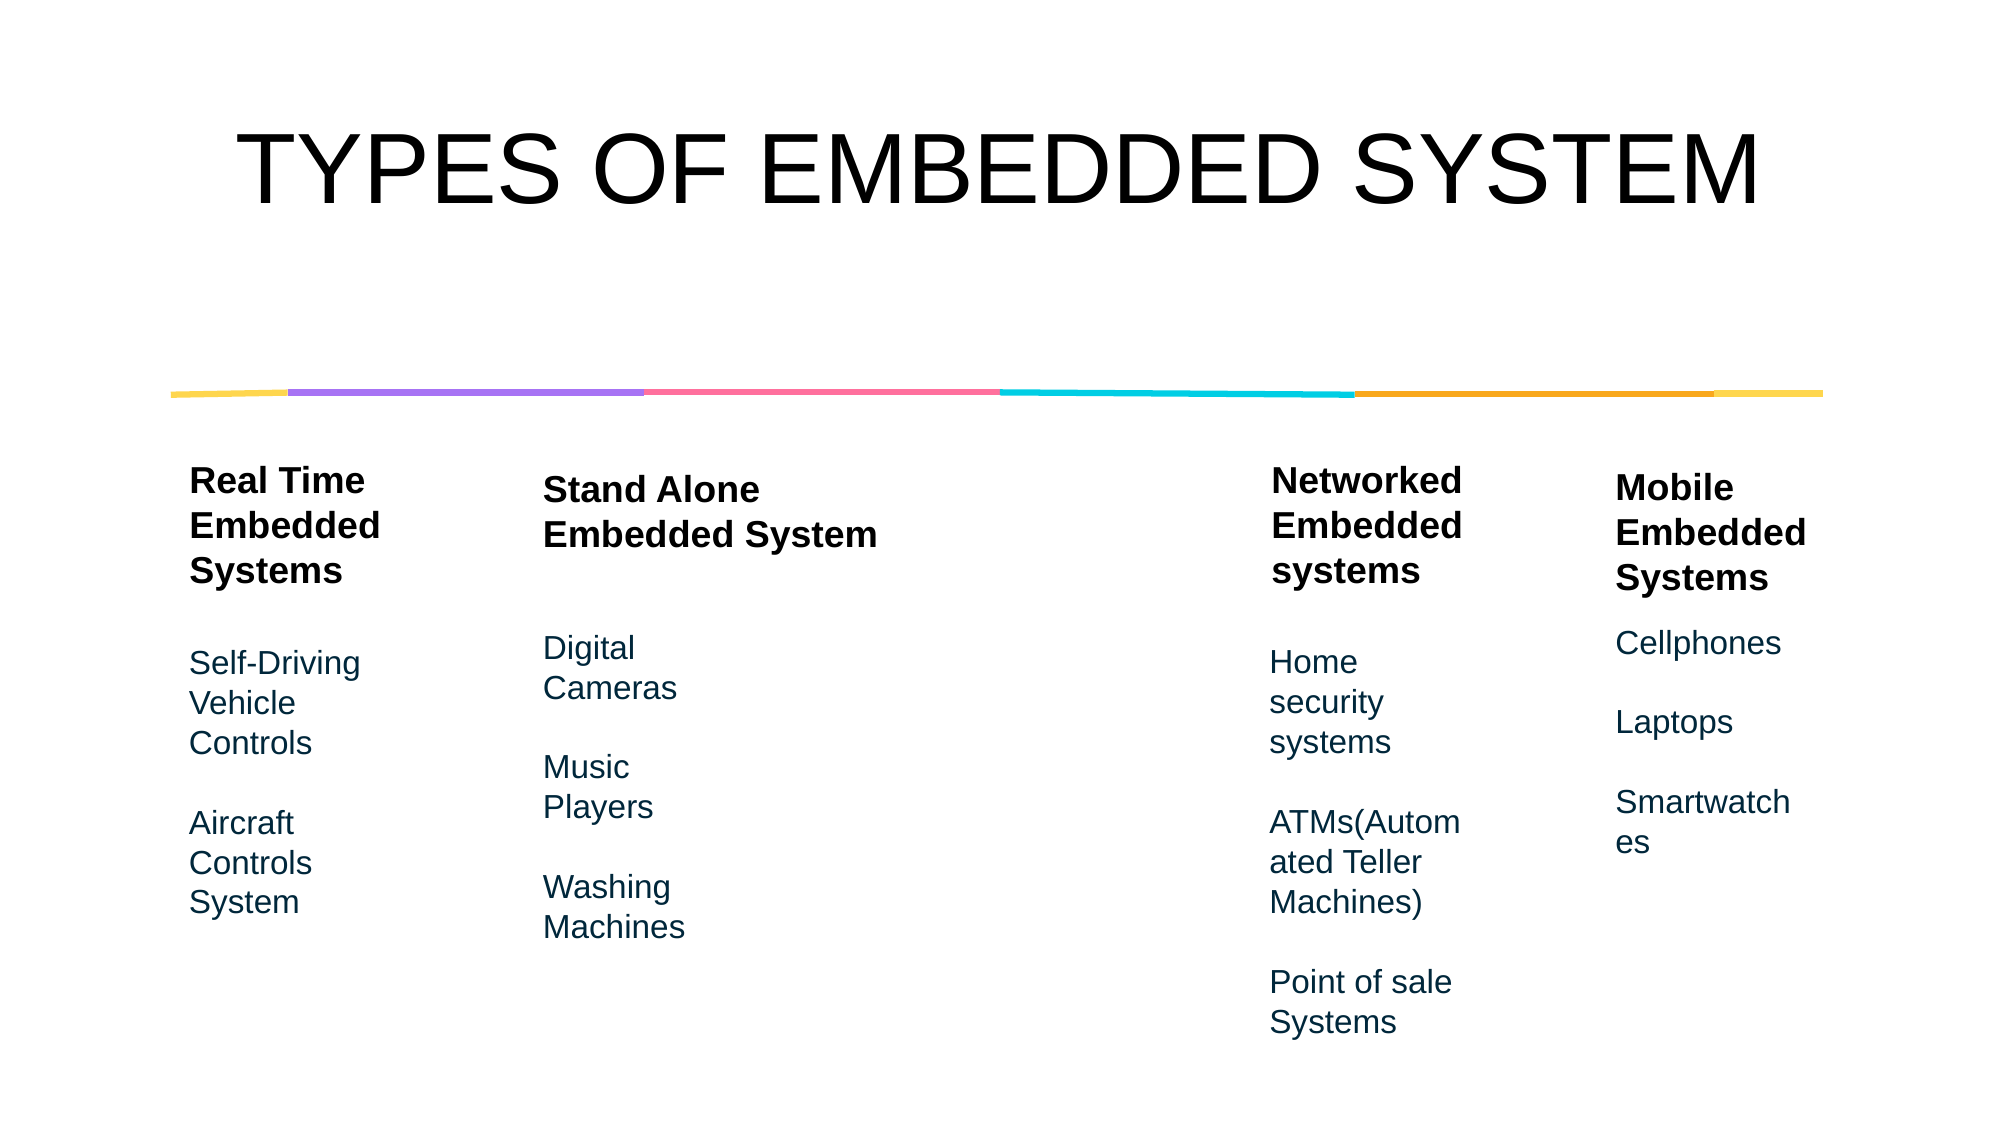

# TYPES OF EMBEDDED SYSTEM

Cellphones

Laptops

Smartwatches
Real Time Embedded Systems
Networked Embedded systems
Mobile Embedded Systems
Stand Alone Embedded System

Digital Cameras

Music Players

Washing Machines

Self-Driving Vehicle Controls

Aircraft Controls System

Home security systems

ATMs(Automated Teller Machines)

Point of sale Systems